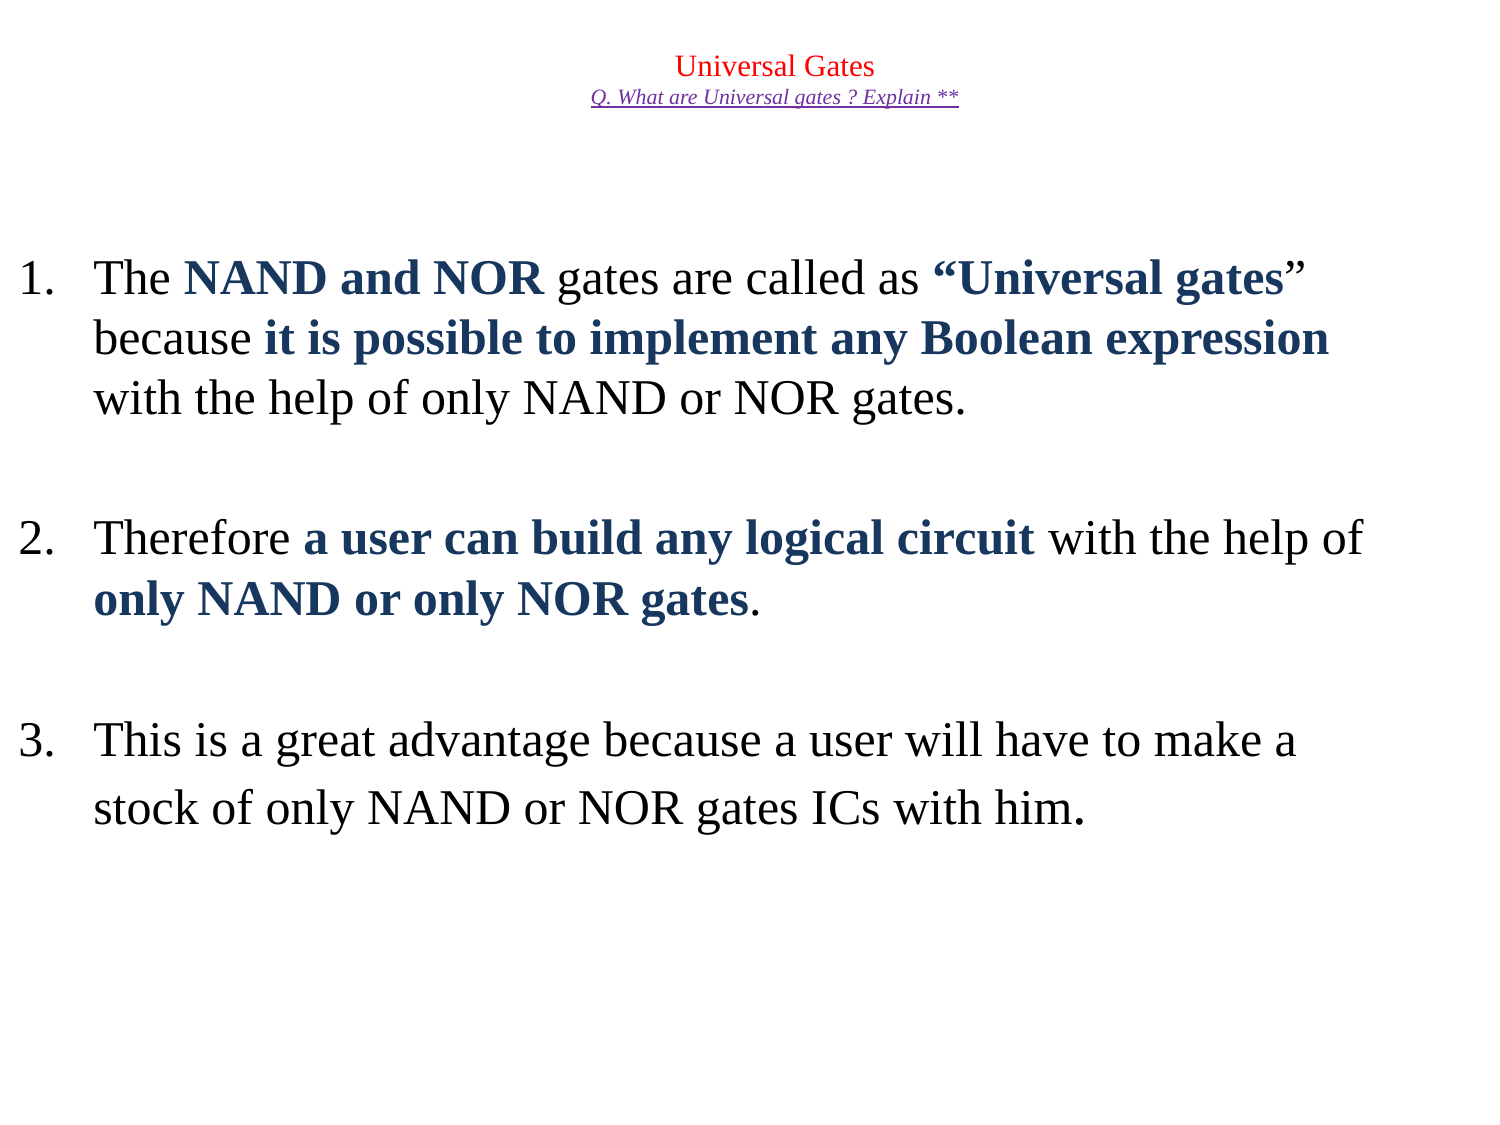

# Universal Gates Q. What are Universal gates ? Explain **
The NAND and NOR gates are called as “Universal gates” because it is possible to implement any Boolean expression with the help of only NAND or NOR gates.

Therefore a user can build any logical circuit with the help of only NAND or only NOR gates.

This is a great advantage because a user will have to make a stock of only NAND or NOR gates ICs with him.